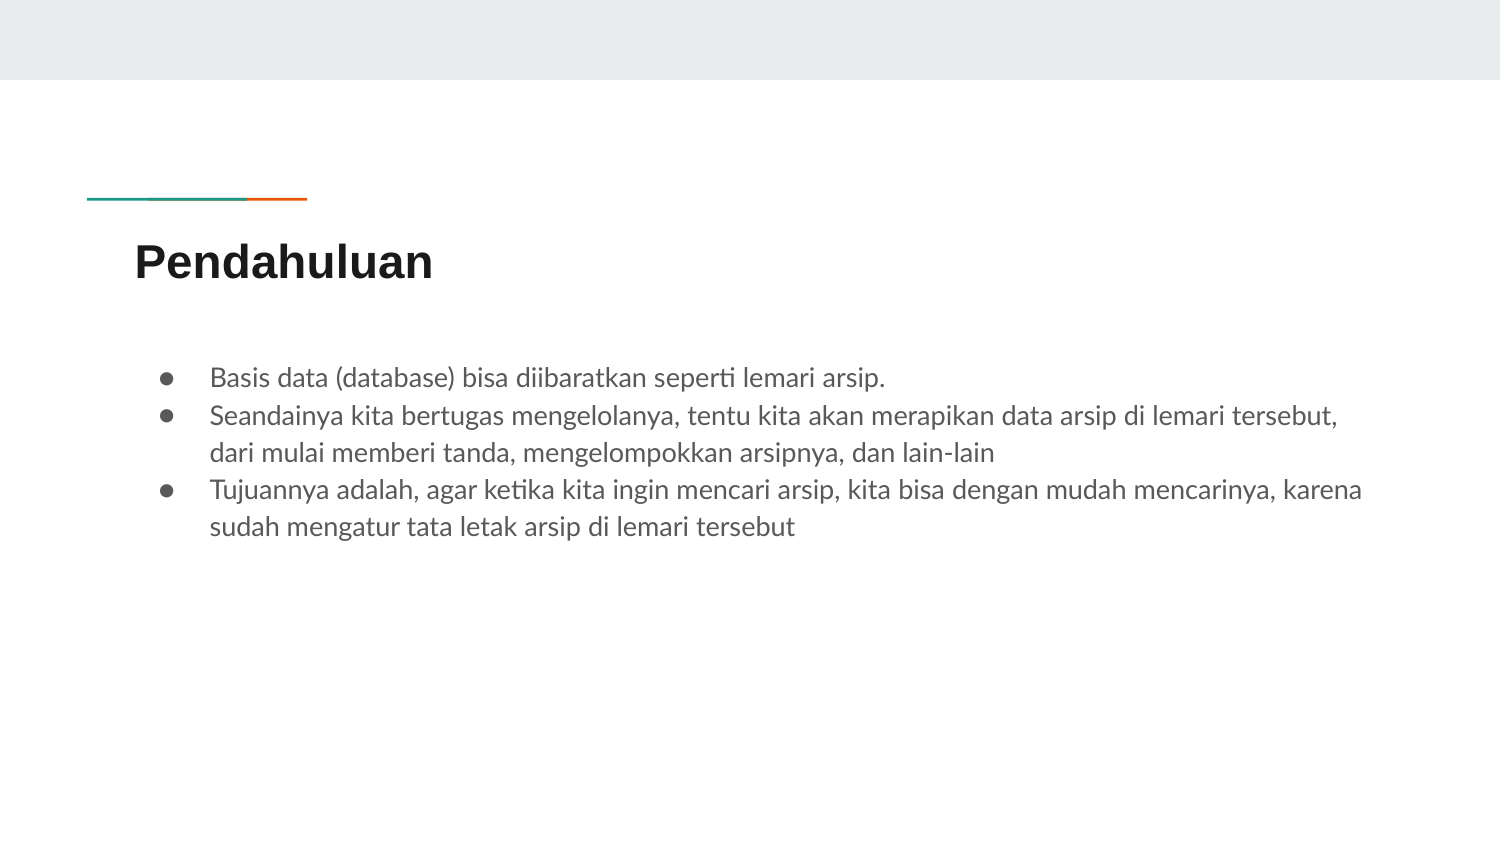

# Pendahuluan
Basis data (database) bisa diibaratkan seperti lemari arsip.
Seandainya kita bertugas mengelolanya, tentu kita akan merapikan data arsip di lemari tersebut, dari mulai memberi tanda, mengelompokkan arsipnya, dan lain-lain
Tujuannya adalah, agar ketika kita ingin mencari arsip, kita bisa dengan mudah mencarinya, karena sudah mengatur tata letak arsip di lemari tersebut